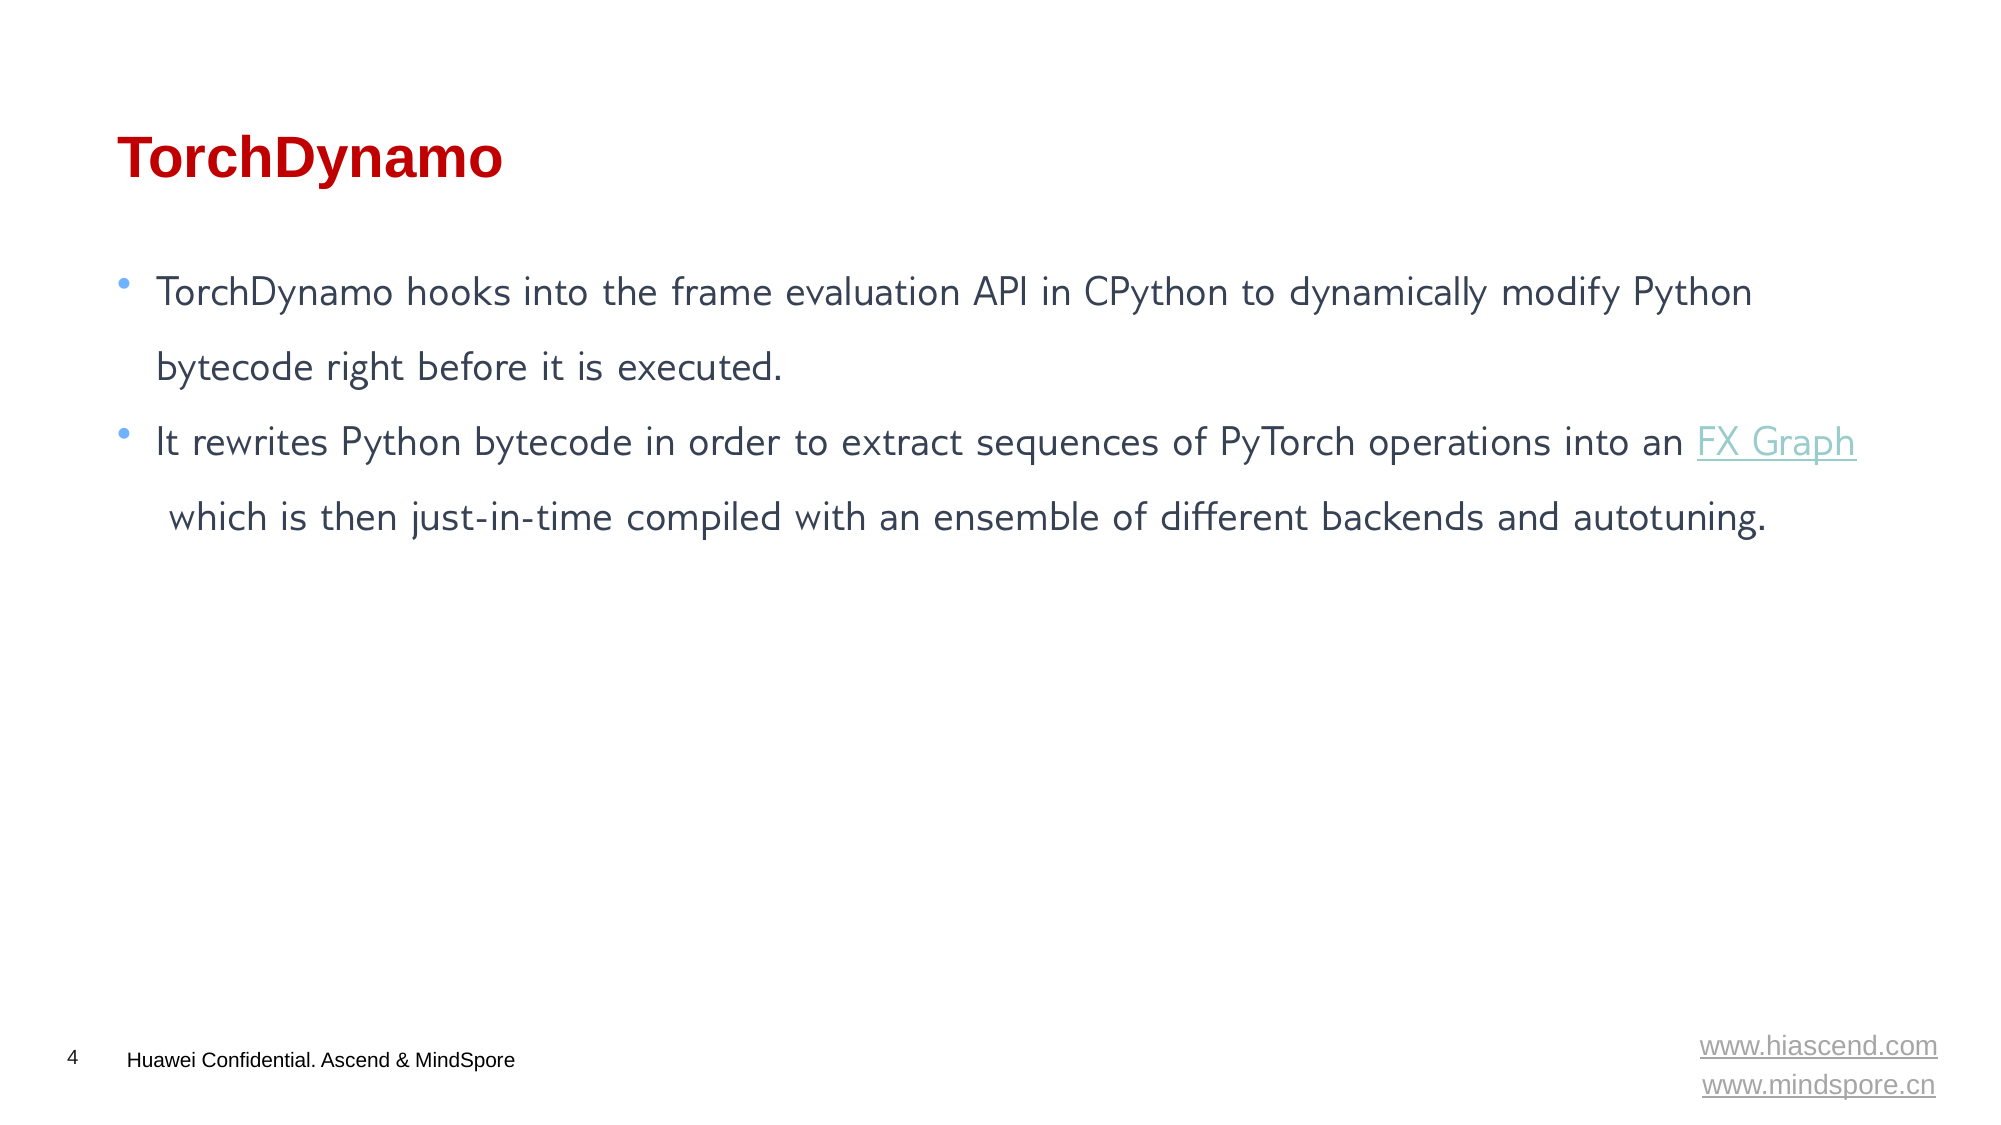

# TorchDynamo
TorchDynamo hooks into the frame evaluation API in CPython to dynamically modify Python bytecode right before it is executed.
It rewrites Python bytecode in order to extract sequences of PyTorch operations into an FX Graph which is then just-in-time compiled with an ensemble of different backends and autotuning.